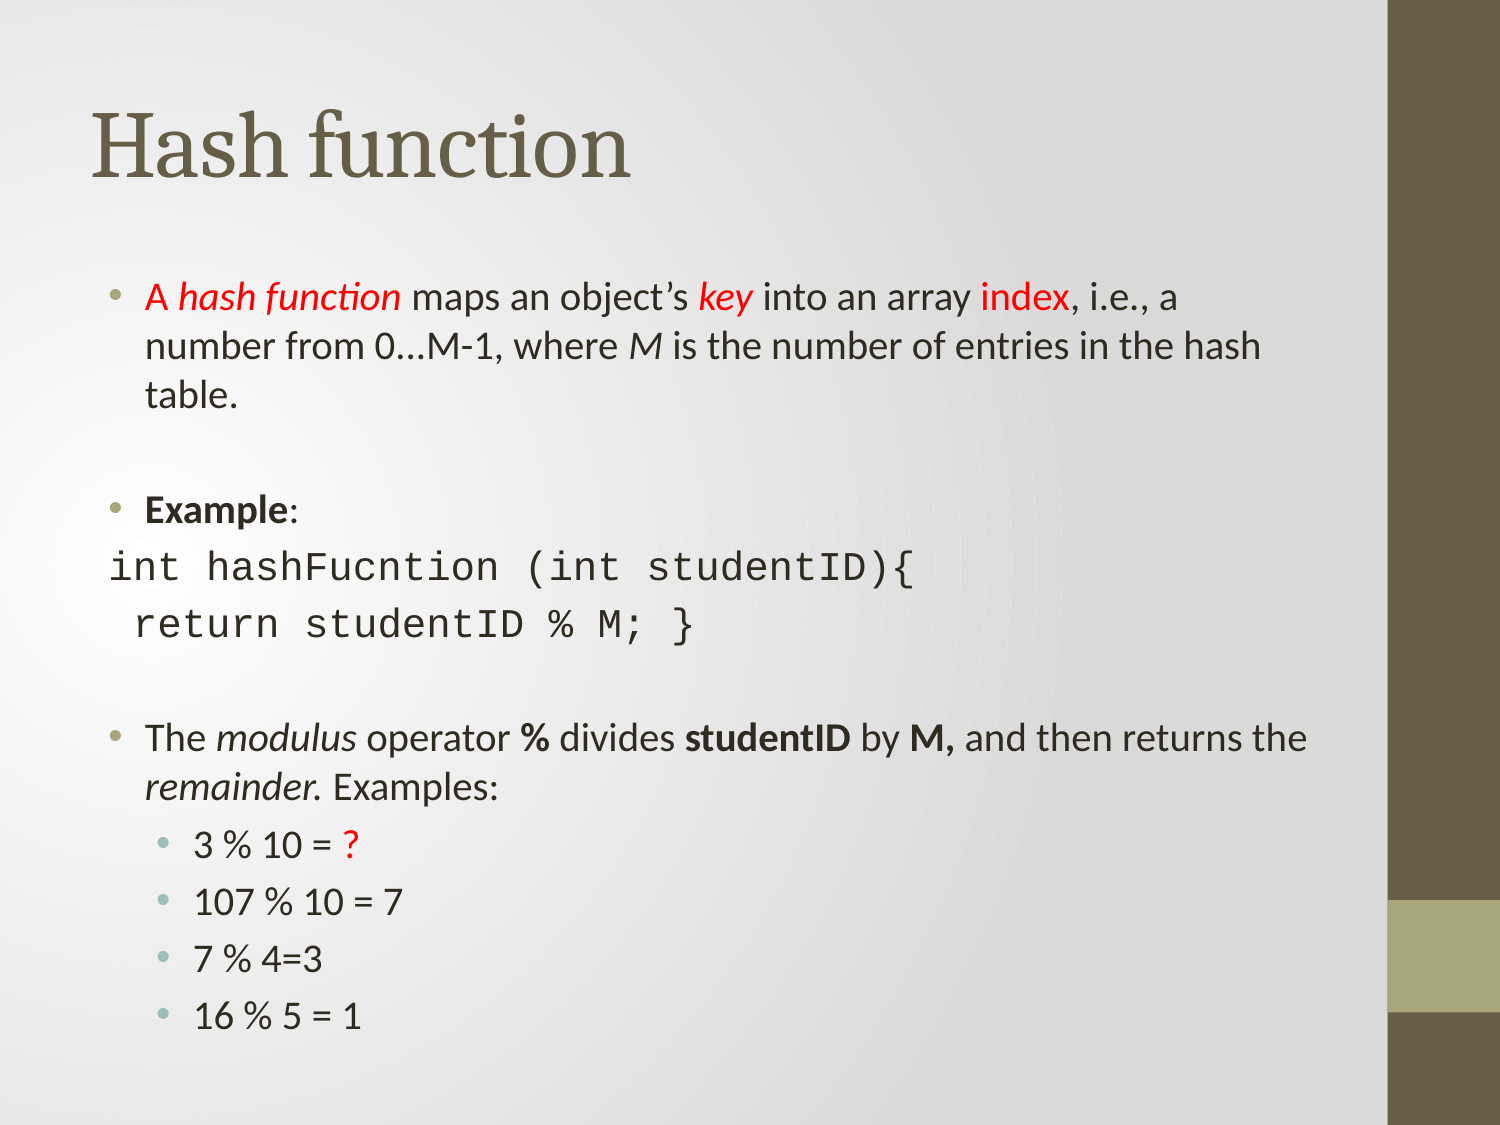

# Hash function
A hash function maps an object’s key into an array index, i.e., a number from 0...M-1, where M is the number of entries in the hash table.

Example:
int hashFucntion (int studentID){
 return studentID % M; }

The modulus operator % divides studentID by M, and then returns the remainder. Examples:
3 % 10 = ?
107 % 10 = 7
7 % 4=3
16 % 5 = 1